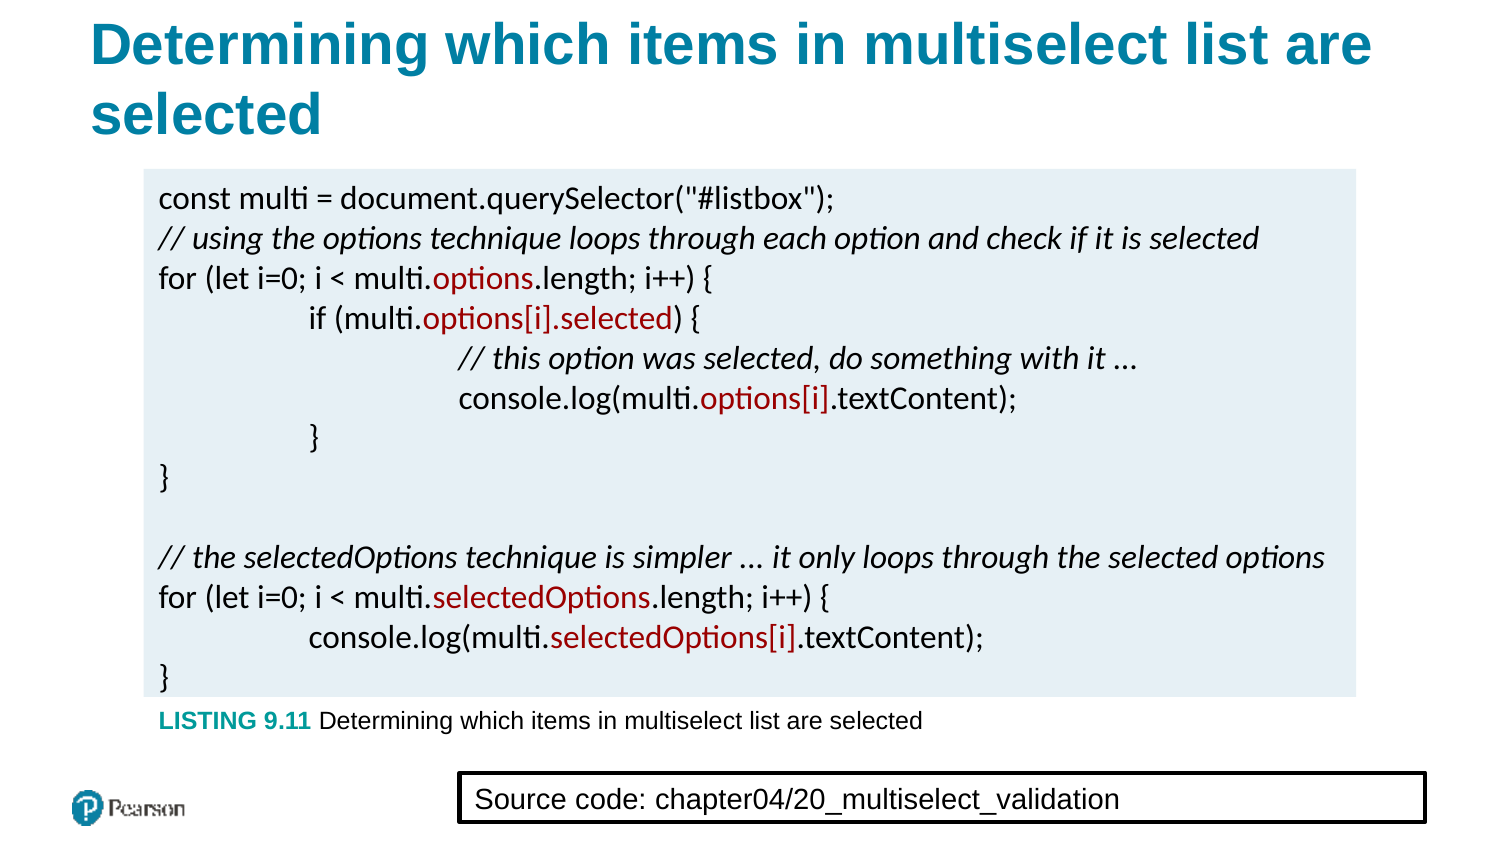

# Determining which items in multiselect list are selected
const multi = document.querySelector("#listbox");
// using the options technique loops through each option and check if it is selected
for (let i=0; i < multi.options.length; i++) {
	if (multi.options[i].selected) {
		// this option was selected, do something with it ...
		console.log(multi.options[i].textContent);
	}
}

// the selectedOptions technique is simpler ... it only loops through the selected options
for (let i=0; i < multi.selectedOptions.length; i++) {
	console.log(multi.selectedOptions[i].textContent);
}
LISTING 9.11 Determining which items in multiselect list are selected
Source code: chapter04/20_multiselect_validation